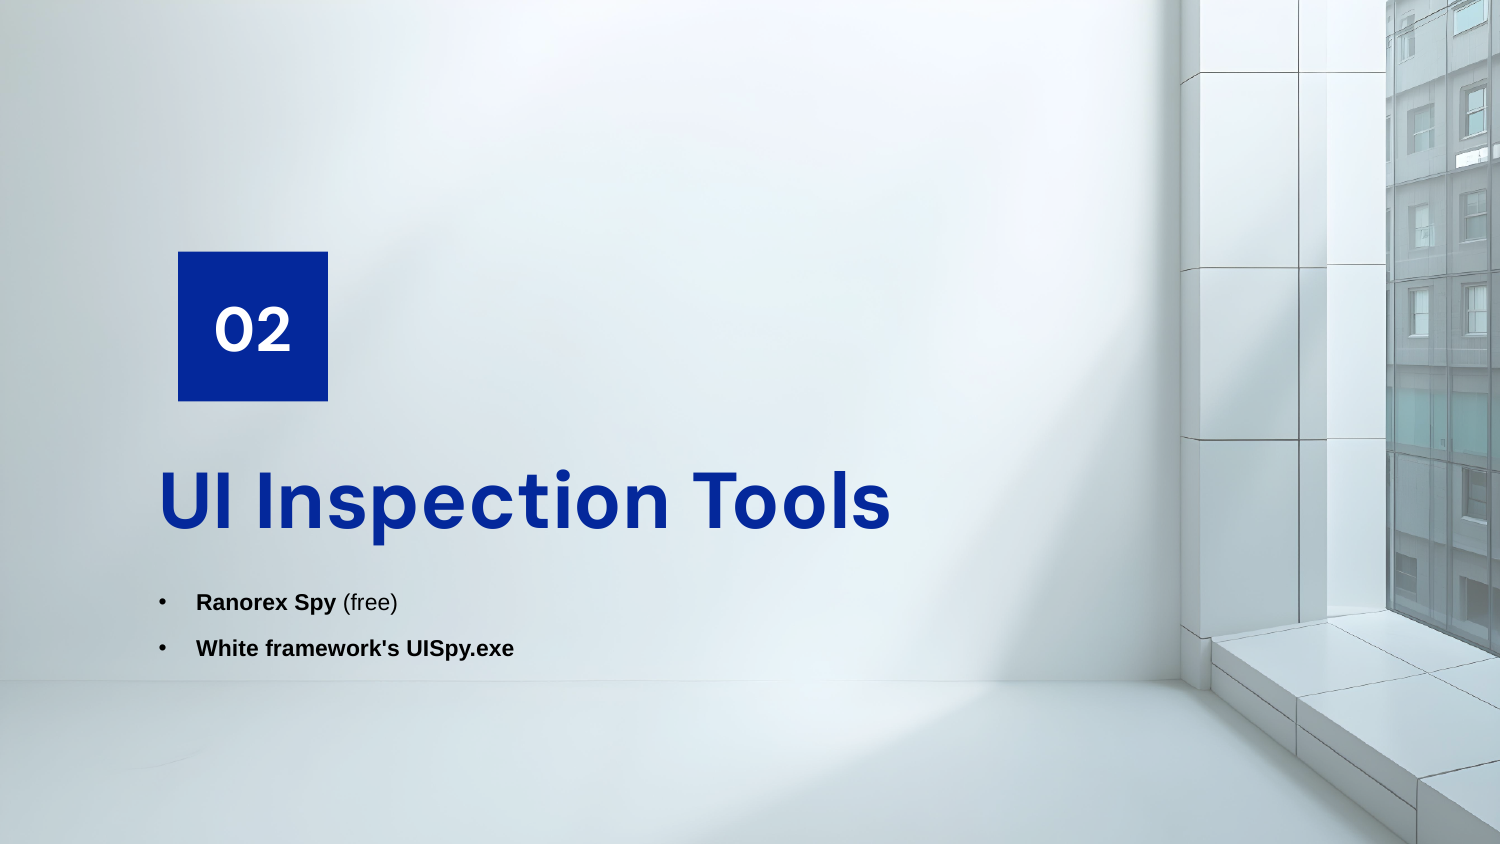

02
# UI Inspection Tools

Ranorex Spy (free)
White framework's UISpy.exe